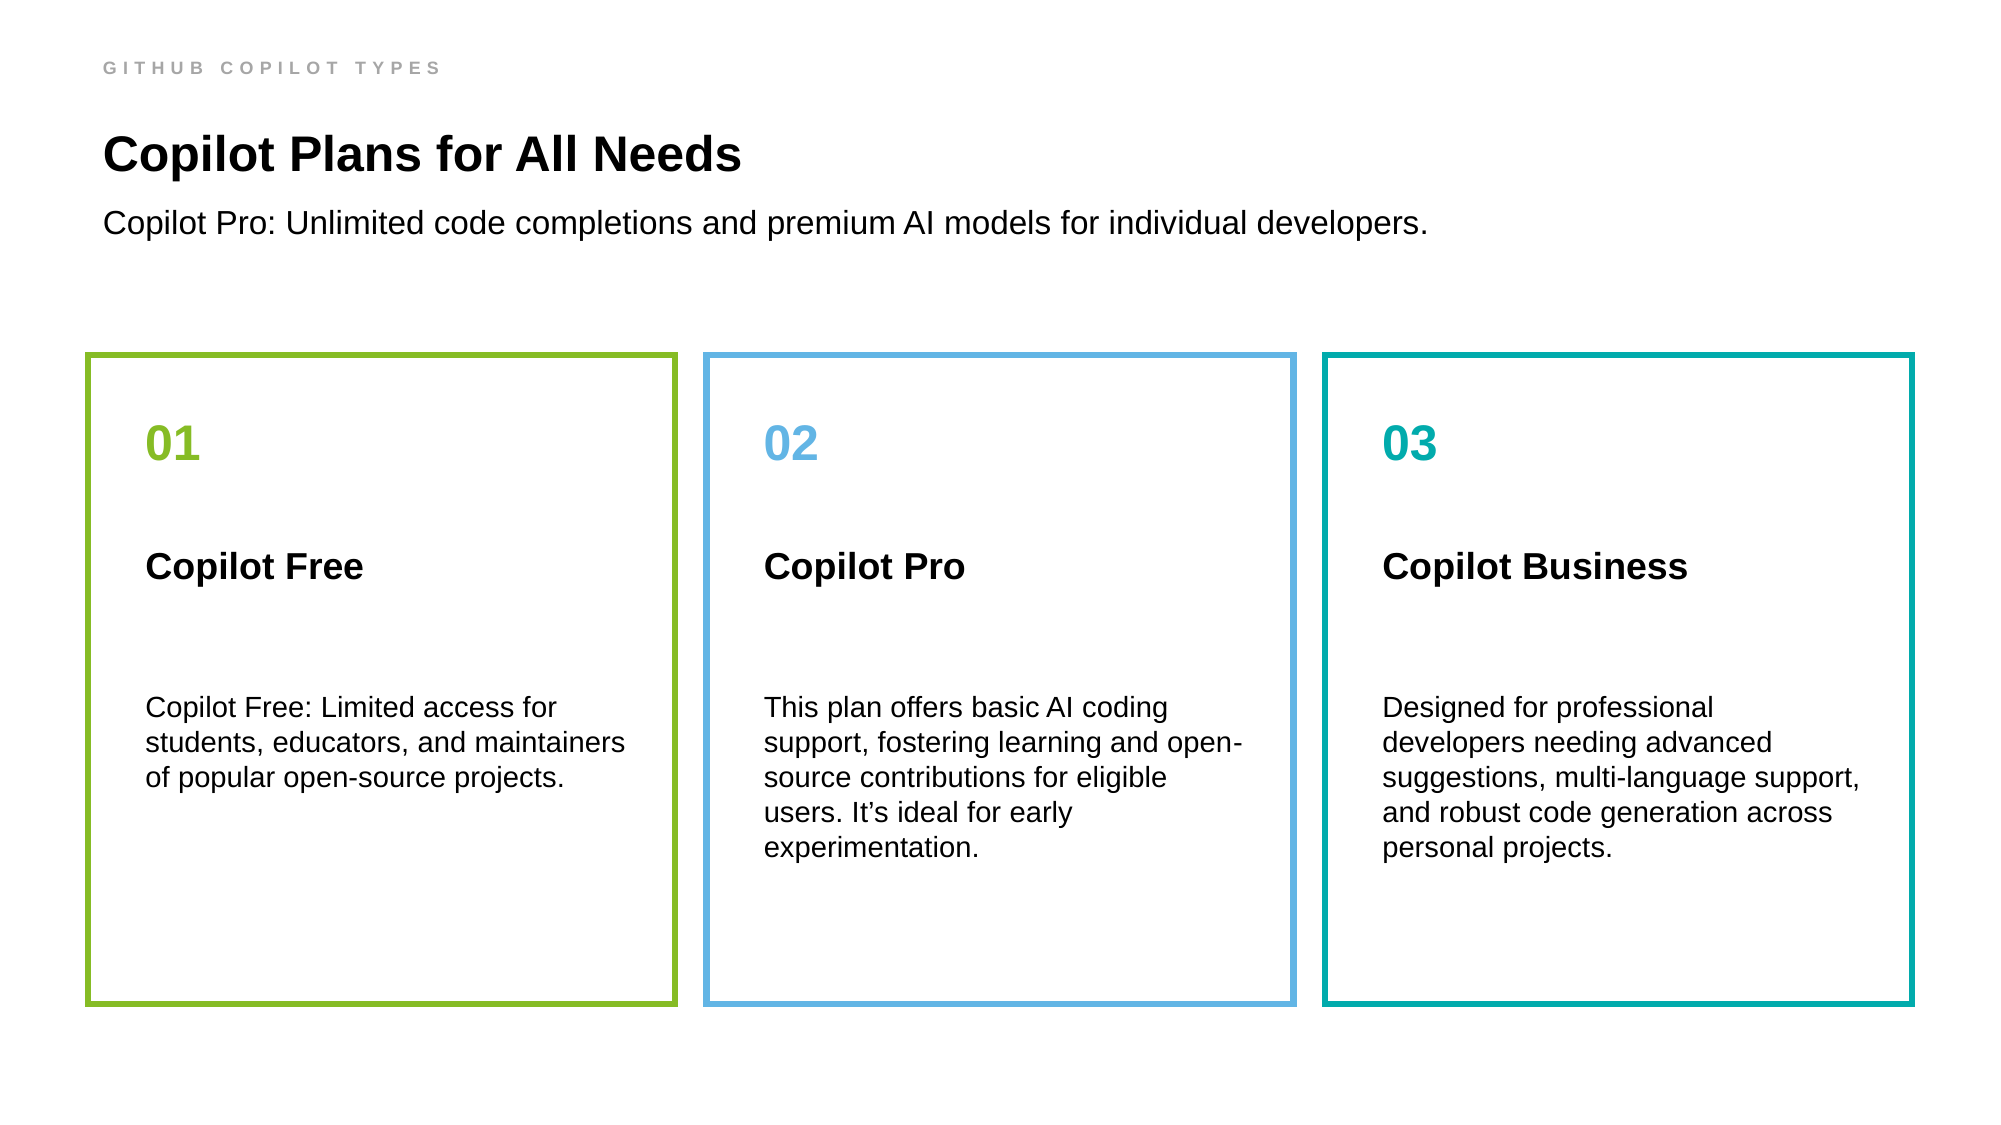

GITHUB COPILOT TYPES
Copilot Plans for All Needs
Copilot Pro: Unlimited code completions and premium AI models for individual developers.
Copilot Free
Copilot Pro
Copilot Business
Copilot Free: Limited access for students, educators, and maintainers of popular open-source projects.
This plan offers basic AI coding support, fostering learning and open-source contributions for eligible users. It’s ideal for early experimentation.
Designed for professional developers needing advanced suggestions, multi-language support, and robust code generation across personal projects.